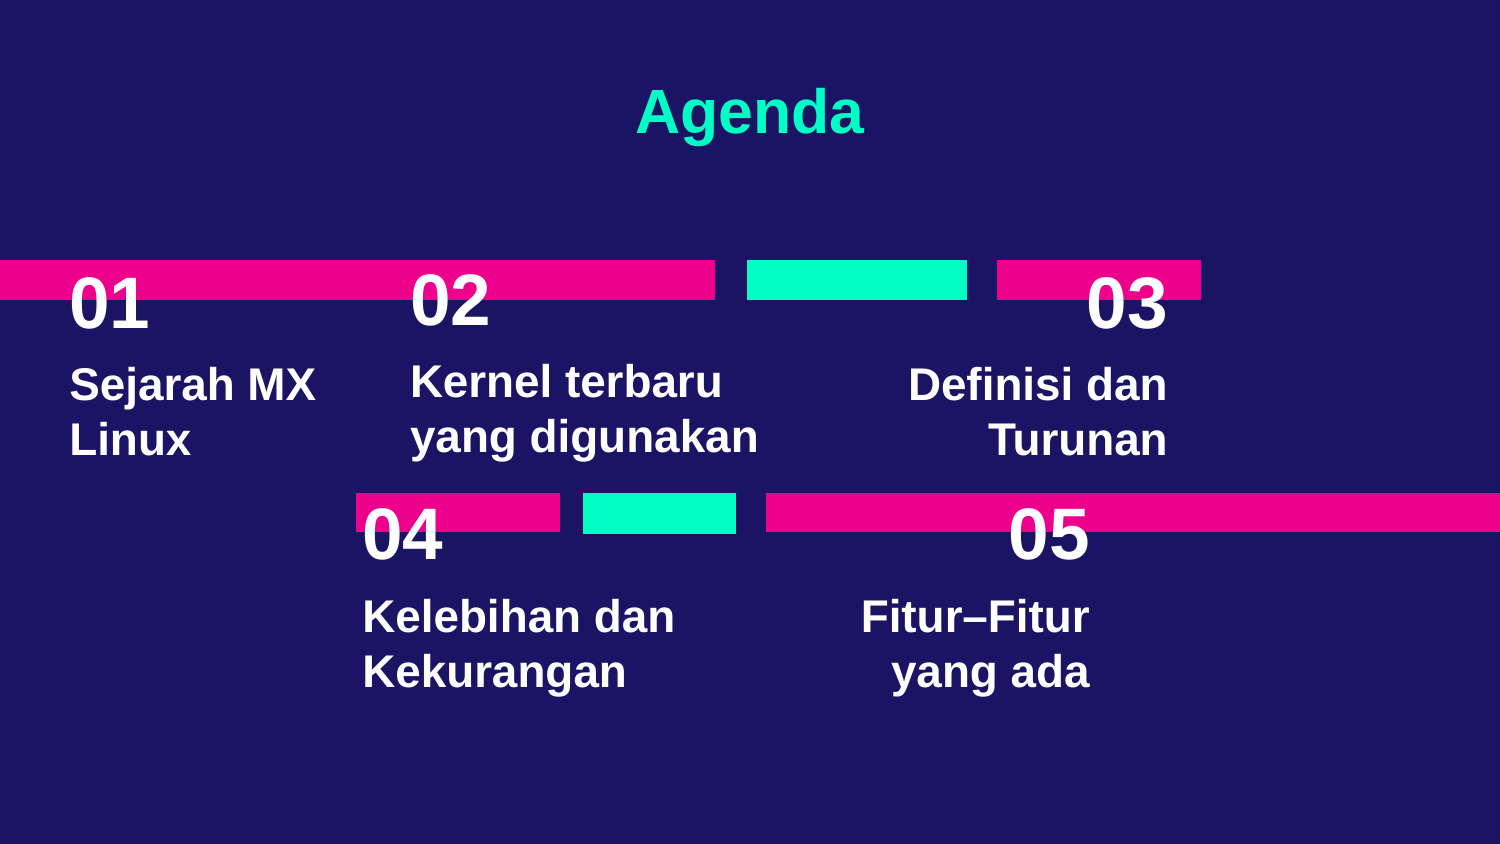

Agenda
02
# 01
03
Kernel terbaru yang digunakan
Sejarah MX Linux
Definisi dan Turunan

04
05
Kelebihan dan Kekurangan
Fitur–Fitur yang ada